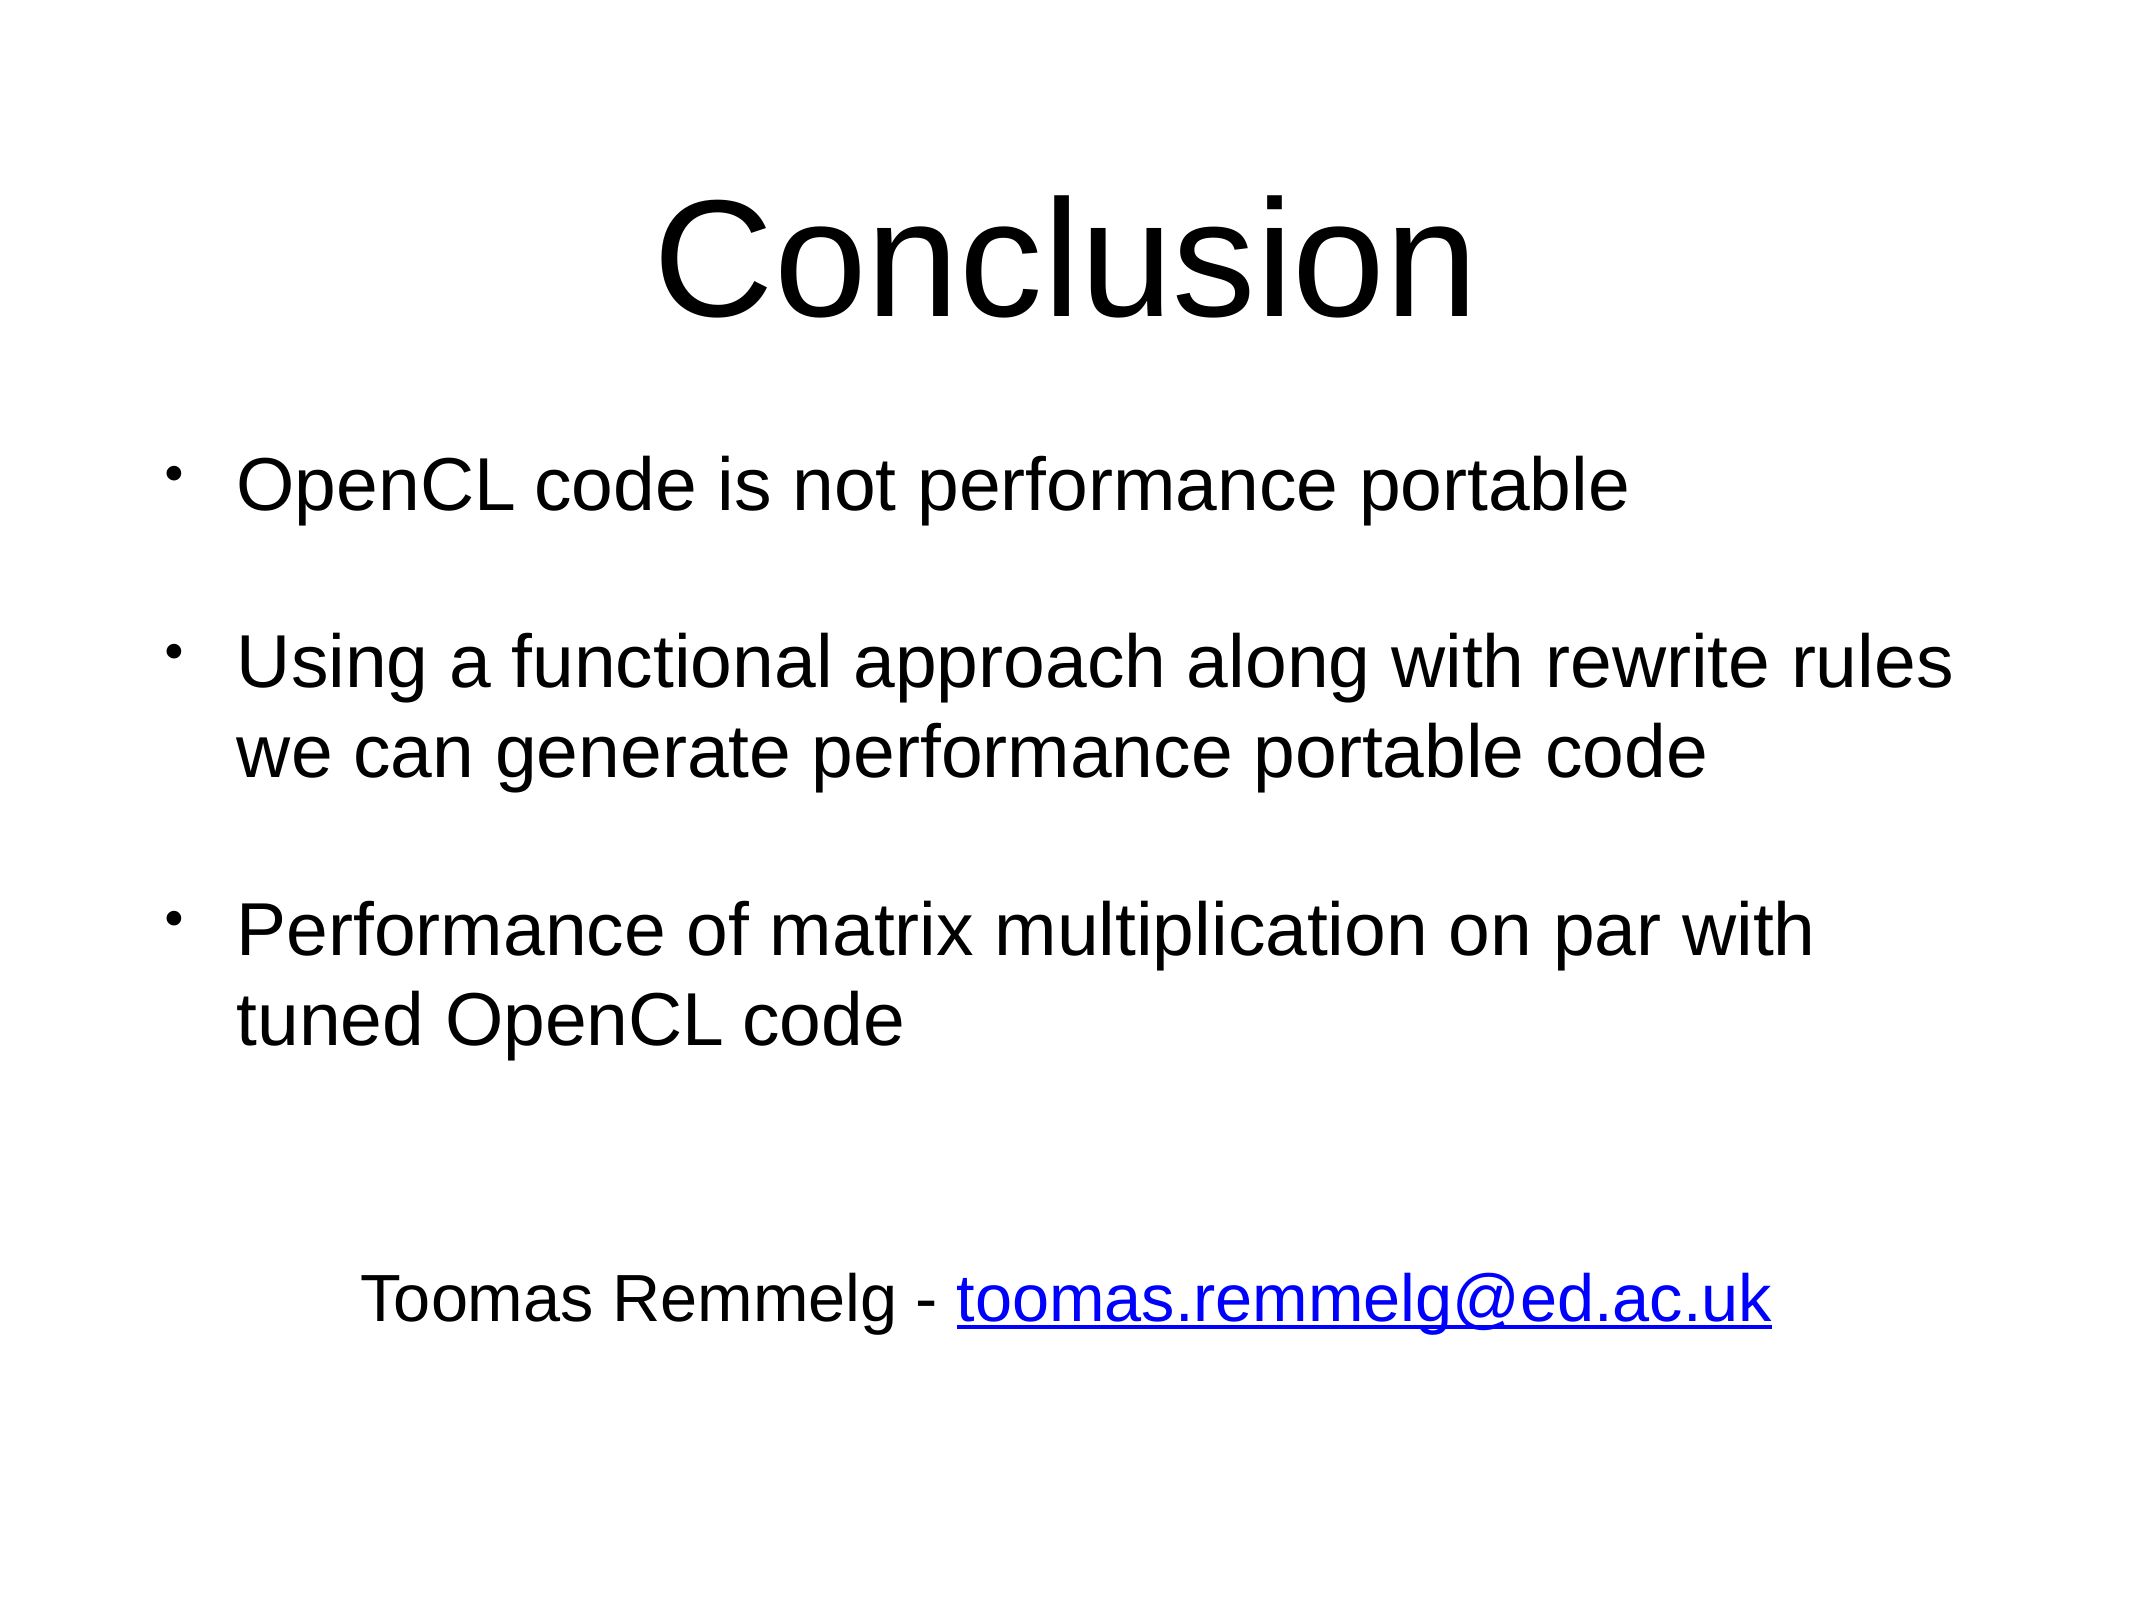

# Conclusion
OpenCL code is not performance portable
Using a functional approach along with rewrite rules we can generate performance portable code
Performance of matrix multiplication on par with tuned OpenCL code
Toomas Remmelg - toomas.remmelg@ed.ac.uk
41